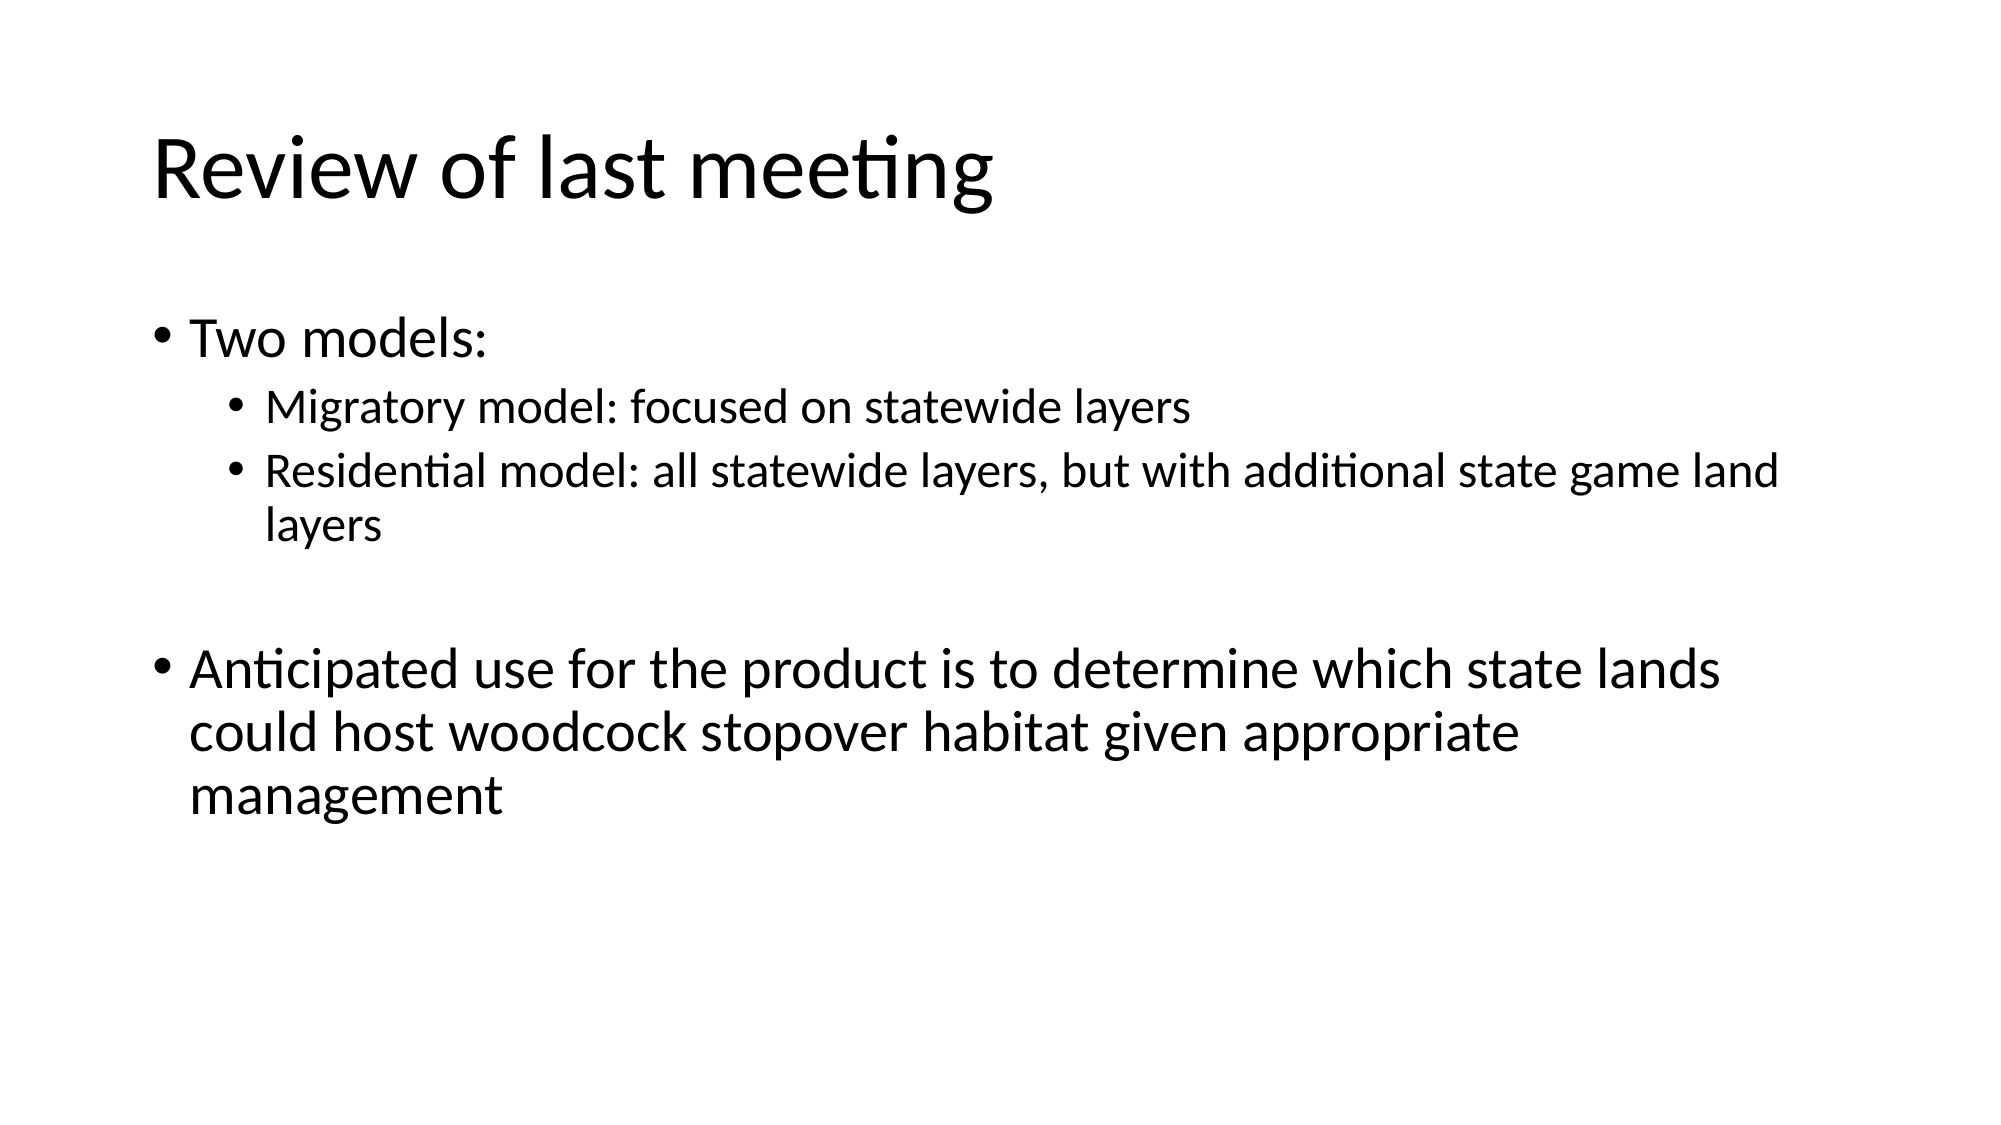

# Review of last meeting
Two models:
Migratory model: focused on statewide layers
Residential model: all statewide layers, but with additional state game land layers

Anticipated use for the product is to determine which state lands could host woodcock stopover habitat given appropriate management